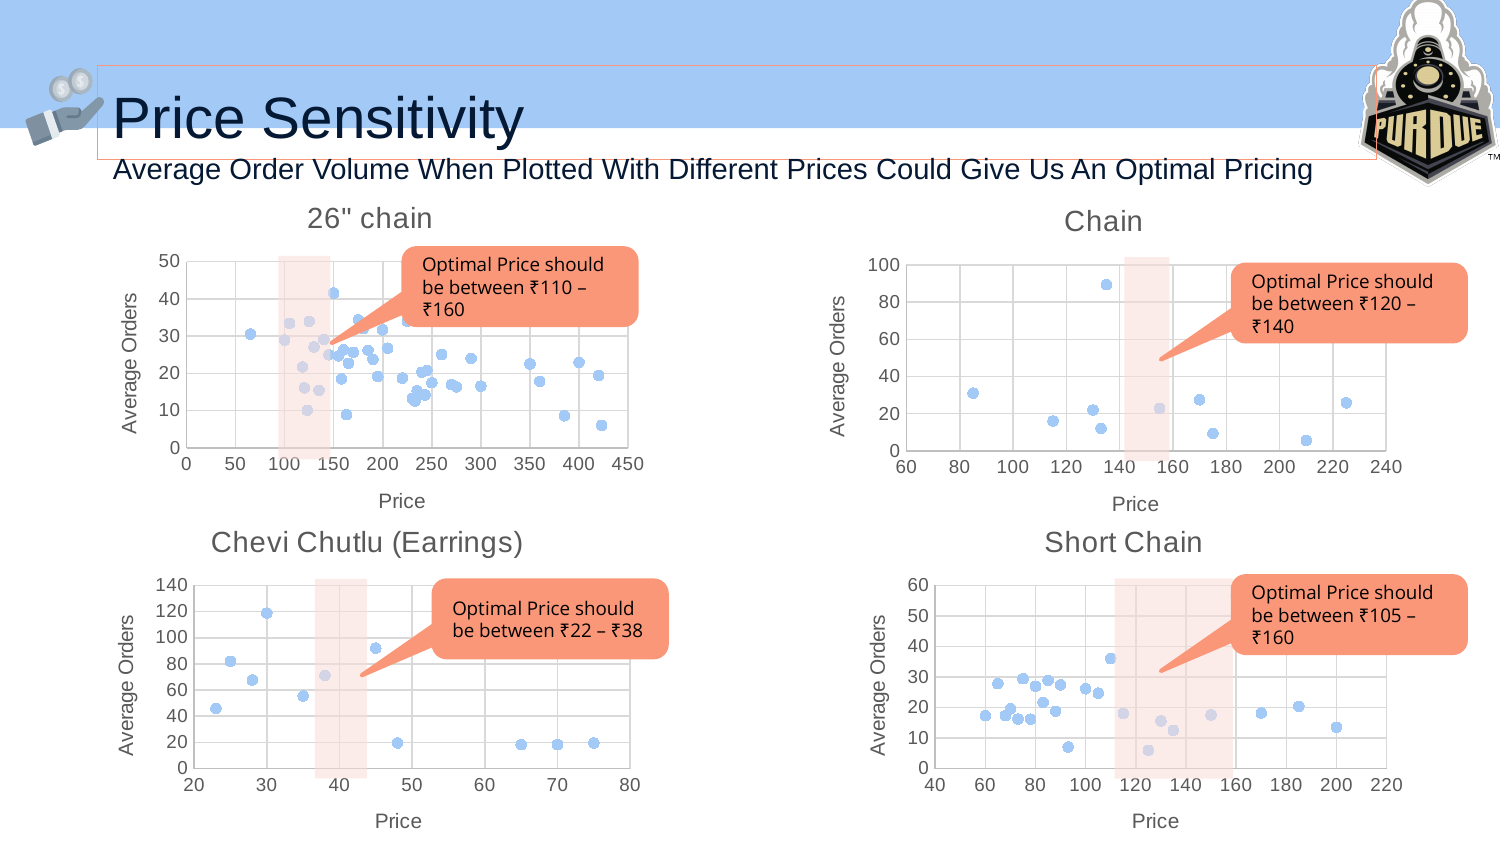

Price Sensitivity
Average Order Volume When Plotted With Different Prices Could Give Us An Optimal Pricing

### Chart: 26" chain

| Category | Average_orders |
|---|---|

### Chart: Chain

| Category | Average_orders |
|---|---|
Optimal Price should be between ₹110 – ₹160

Optimal Price should be between ₹120 – ₹140

### Chart: Chevi Chutlu (Earrings)

| Category | Average_orders |
|---|---|

### Chart: Short Chain

| Category | Average_orders |
|---|---|
Optimal Price should be between ₹105 – ₹160

Optimal Price should be between ₹22 – ₹38